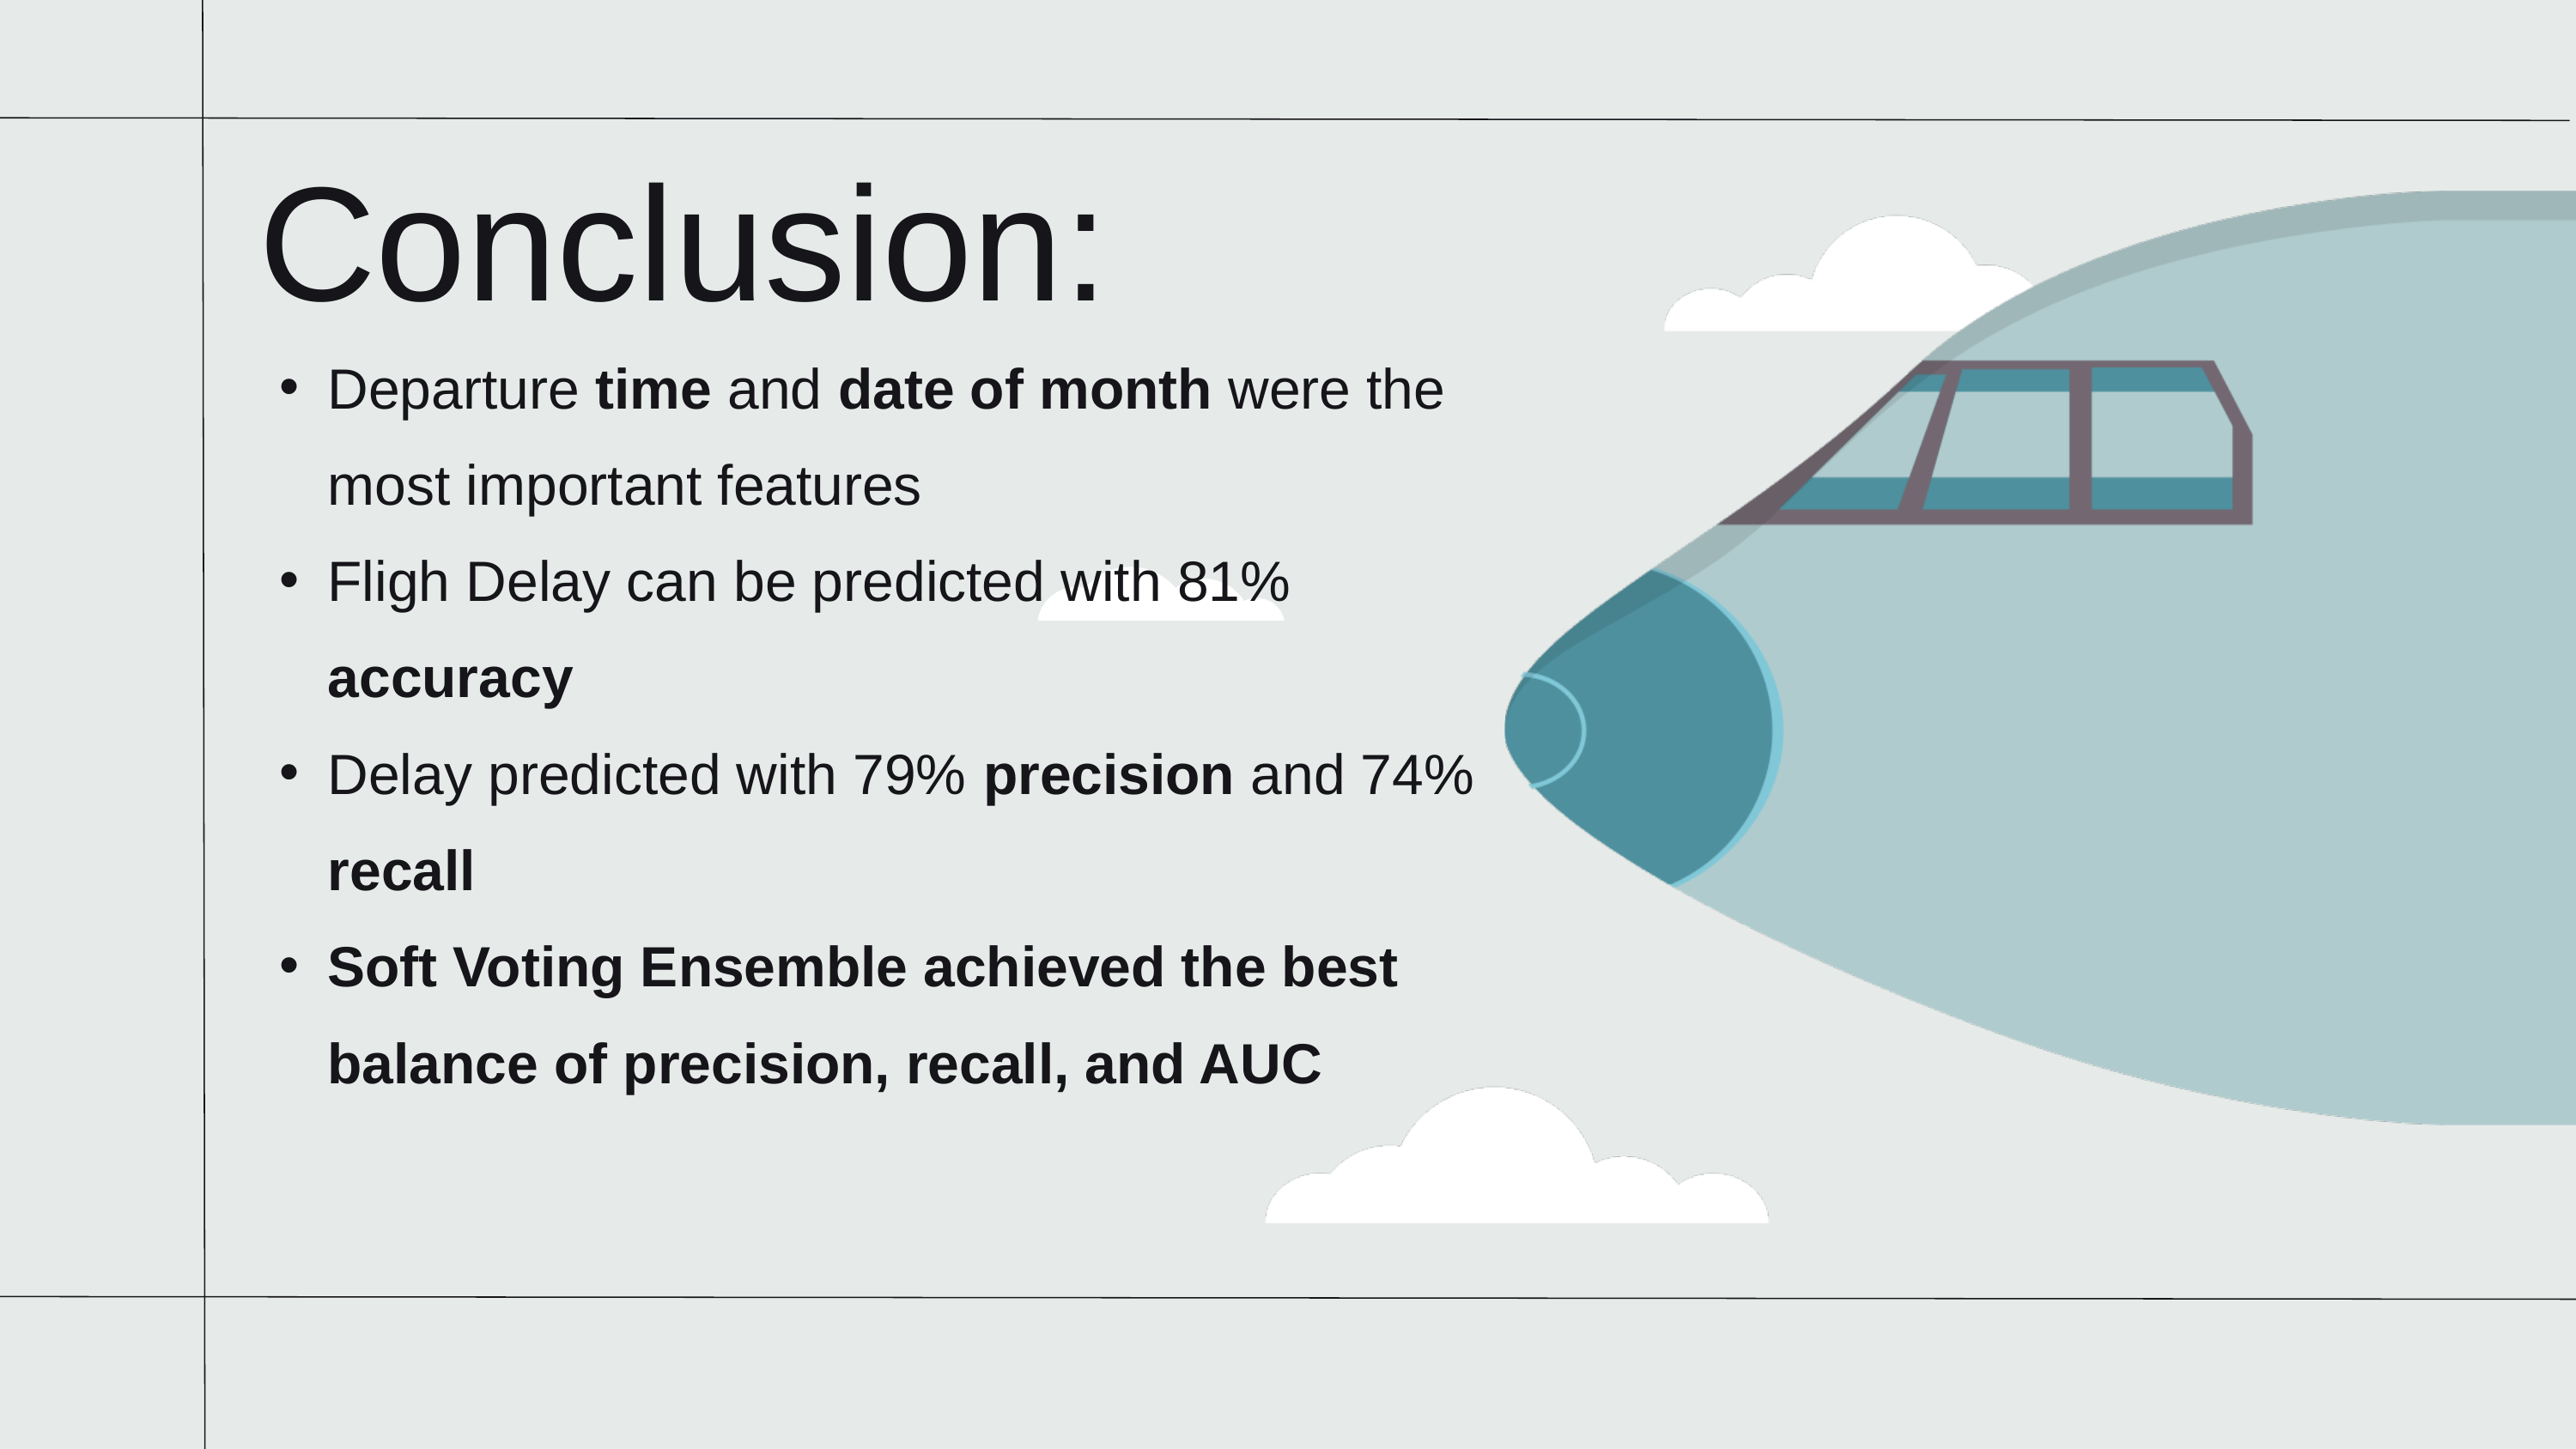

Conclusion:

Departure time and date of month were the most important features
Fligh Delay can be predicted with 81% accuracy
Delay predicted with 79% precision and 74% recall
Soft Voting Ensemble achieved the best balance of precision, recall, and AUC